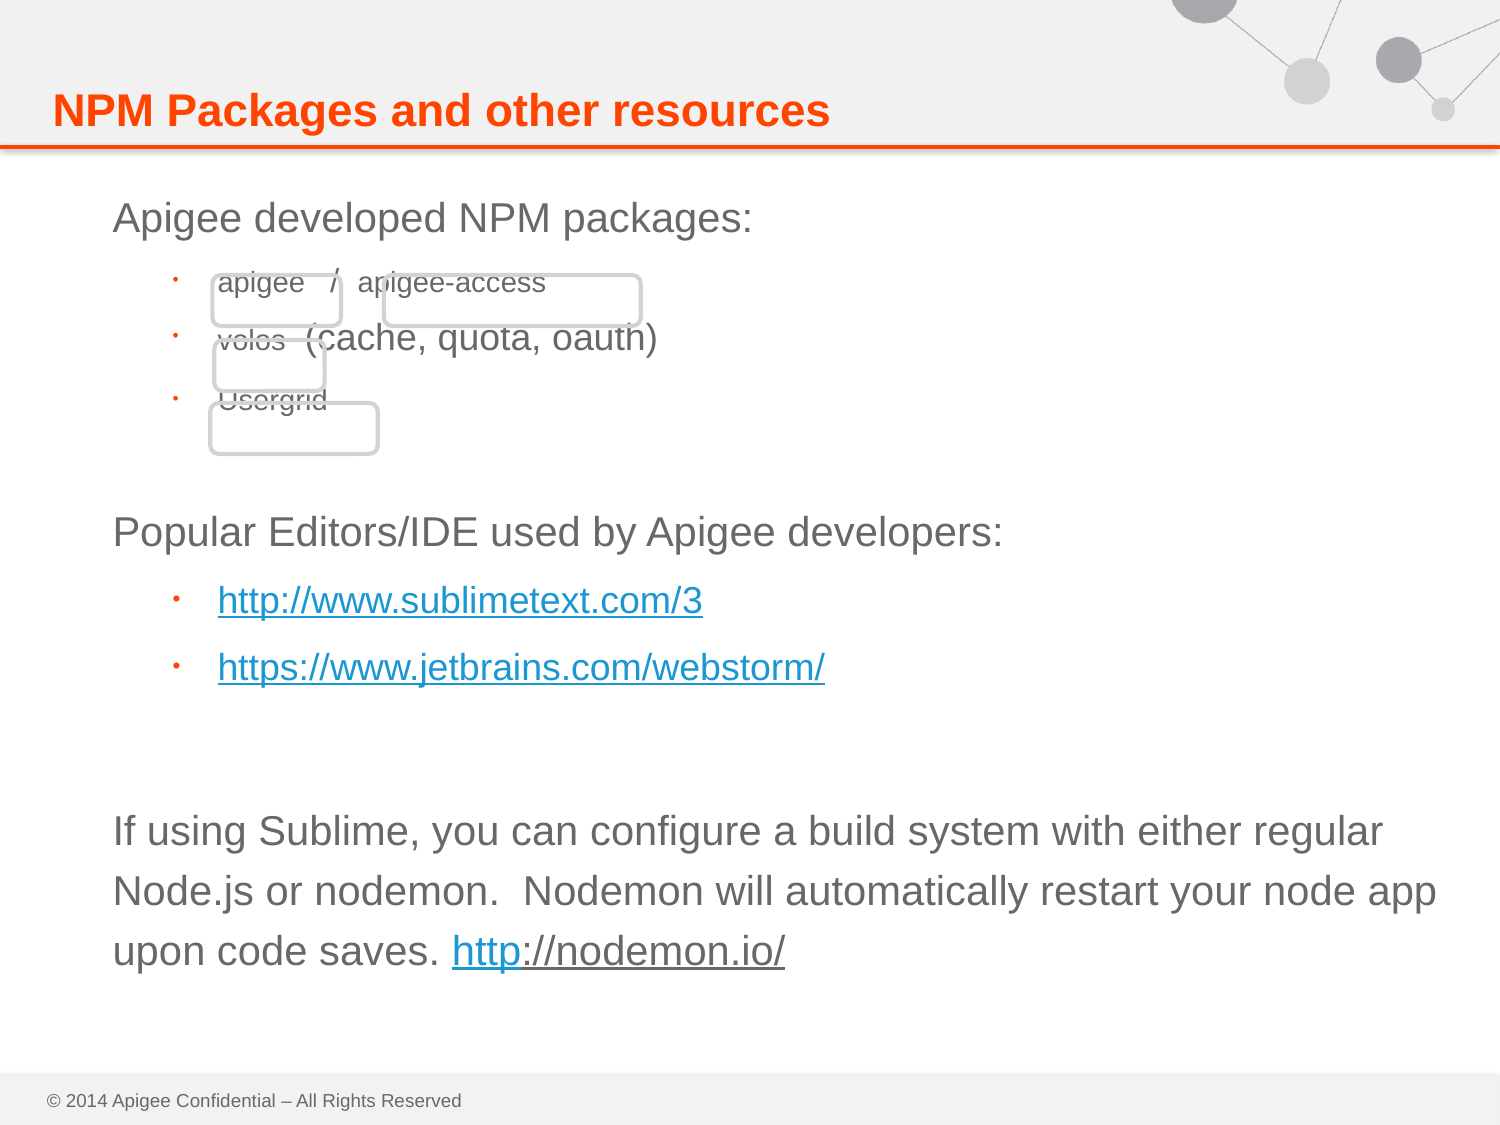

# NPM Packages and other resources
Apigee developed NPM packages:
apigee   /  apigee-access
volos  (cache, quota, oauth)
Usergrid

Popular Editors/IDE used by Apigee developers:
http://www.sublimetext.com/3
https://www.jetbrains.com/webstorm/

If using Sublime, you can configure a build system with either regular Node.js or nodemon.  Nodemon will automatically restart your node app upon code saves. http://nodemon.io/